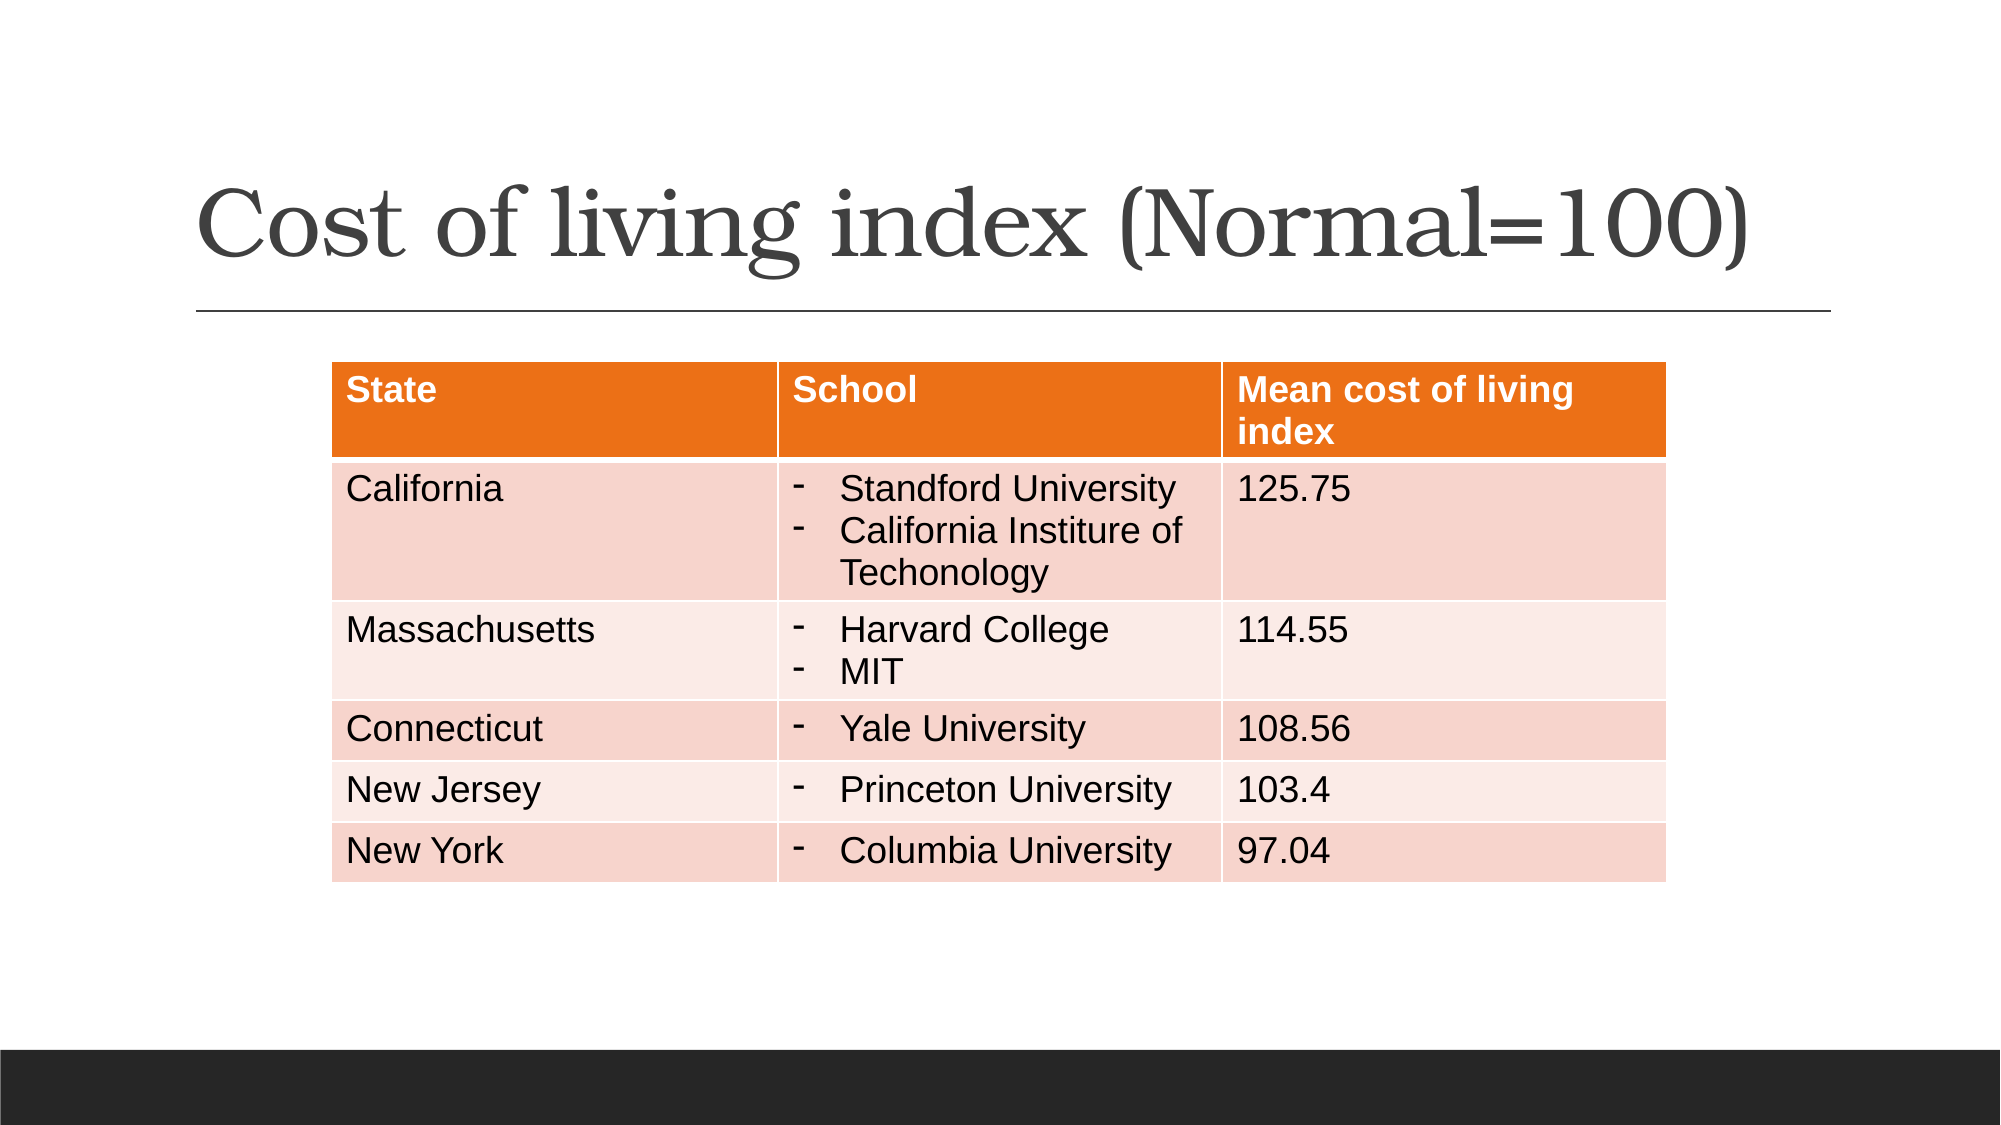

# Cost of living index (Normal=100)
| State | School | Mean cost of living index |
| --- | --- | --- |
| California | Standford University California Institure of Techonology | 125.75 |
| Massachusetts | Harvard College MIT | 114.55 |
| Connecticut | Yale University | 108.56 |
| New Jersey | Princeton University | 103.4 |
| New York | Columbia University | 97.04 |